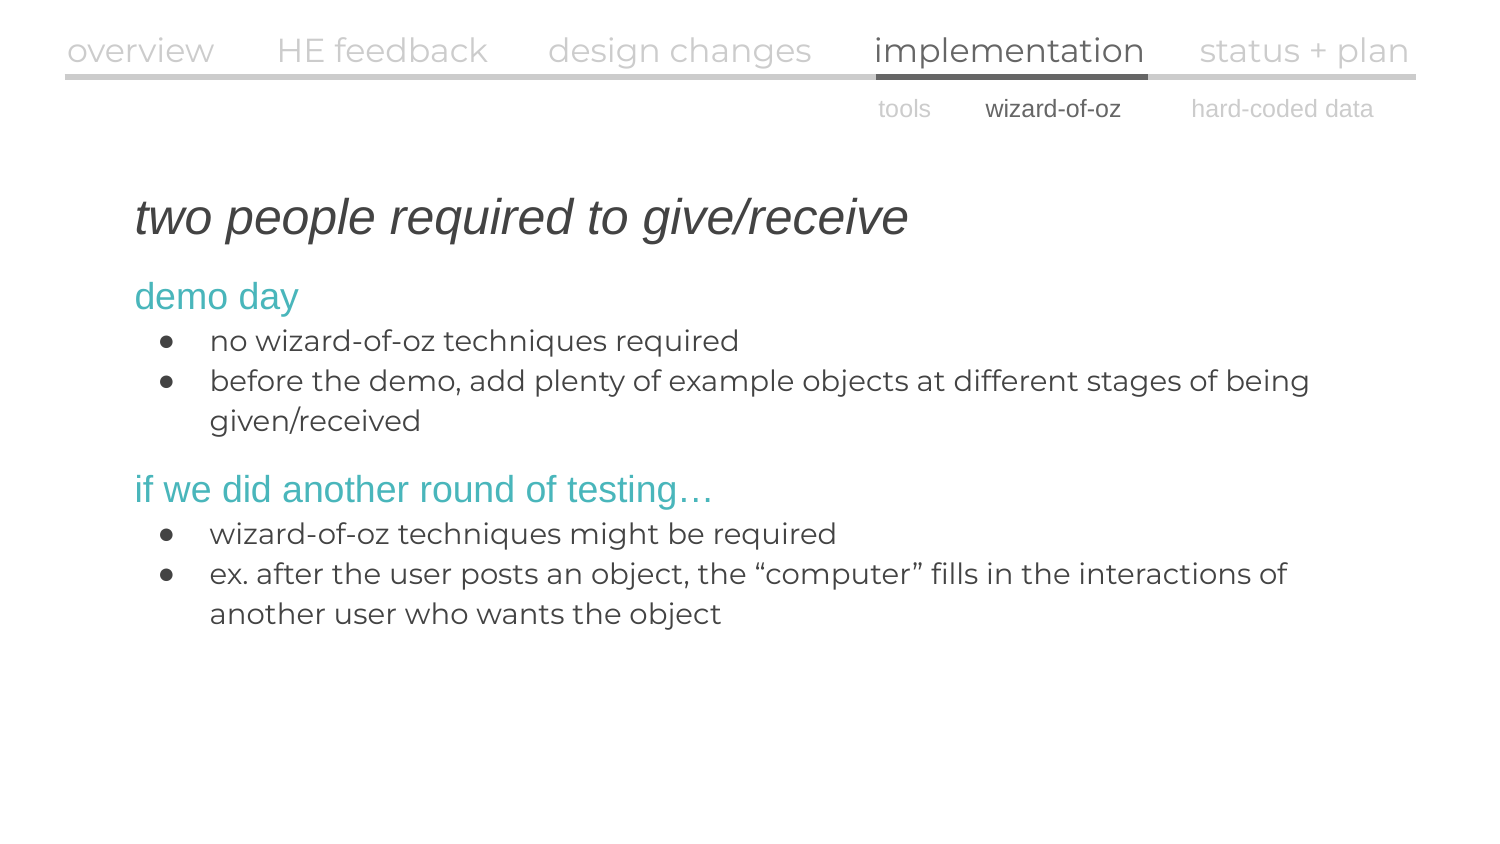

overview
HE feedback
design changes
implementation
status + plan
tools
wizard-of-oz
hard-coded data
two people required to give/receive
demo day
no wizard-of-oz techniques required
before the demo, add plenty of example objects at different stages of being given/received
if we did another round of testing…
wizard-of-oz techniques might be required
ex. after the user posts an object, the “computer” fills in the interactions of another user who wants the object